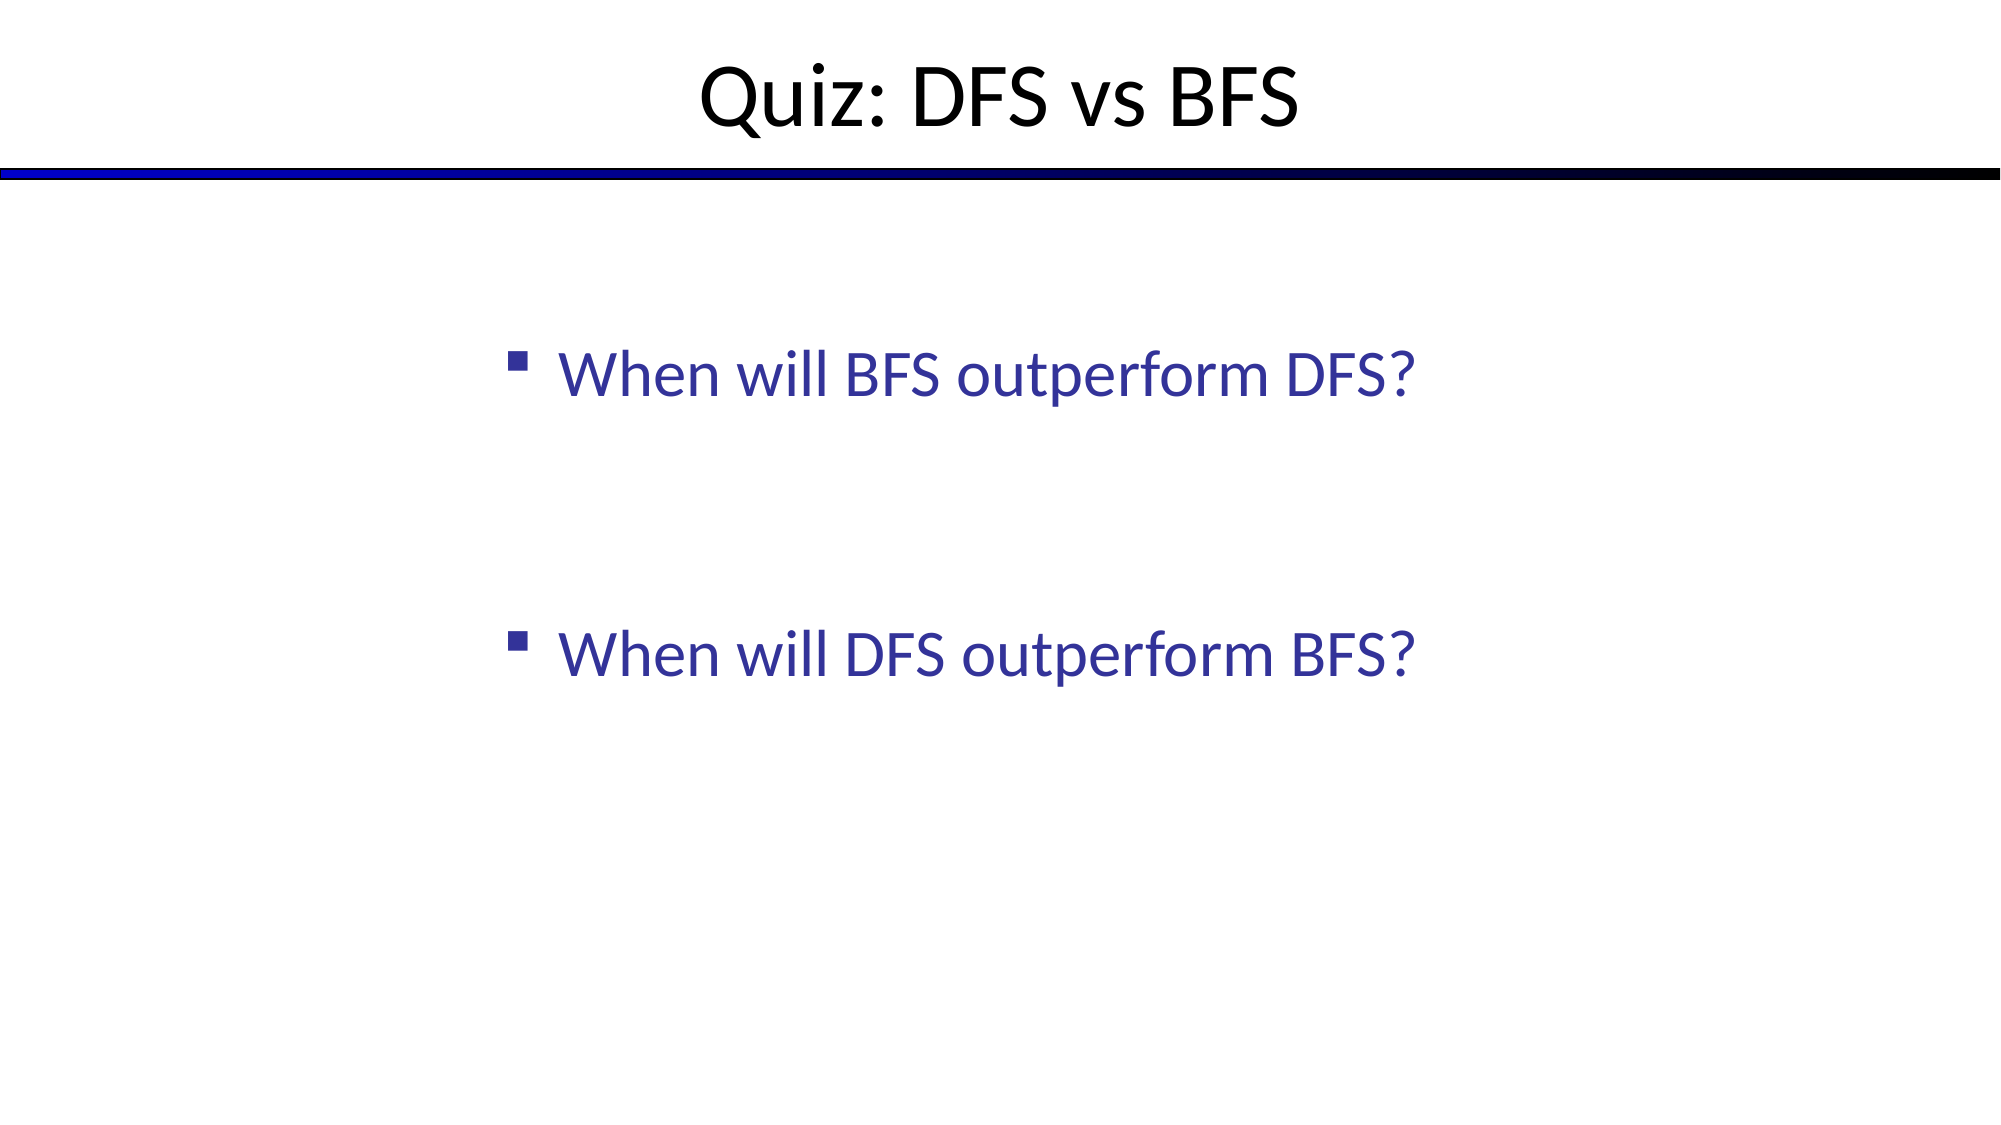

# Quiz: DFS vs BFS

When will BFS outperform DFS?

When will DFS outperform BFS?